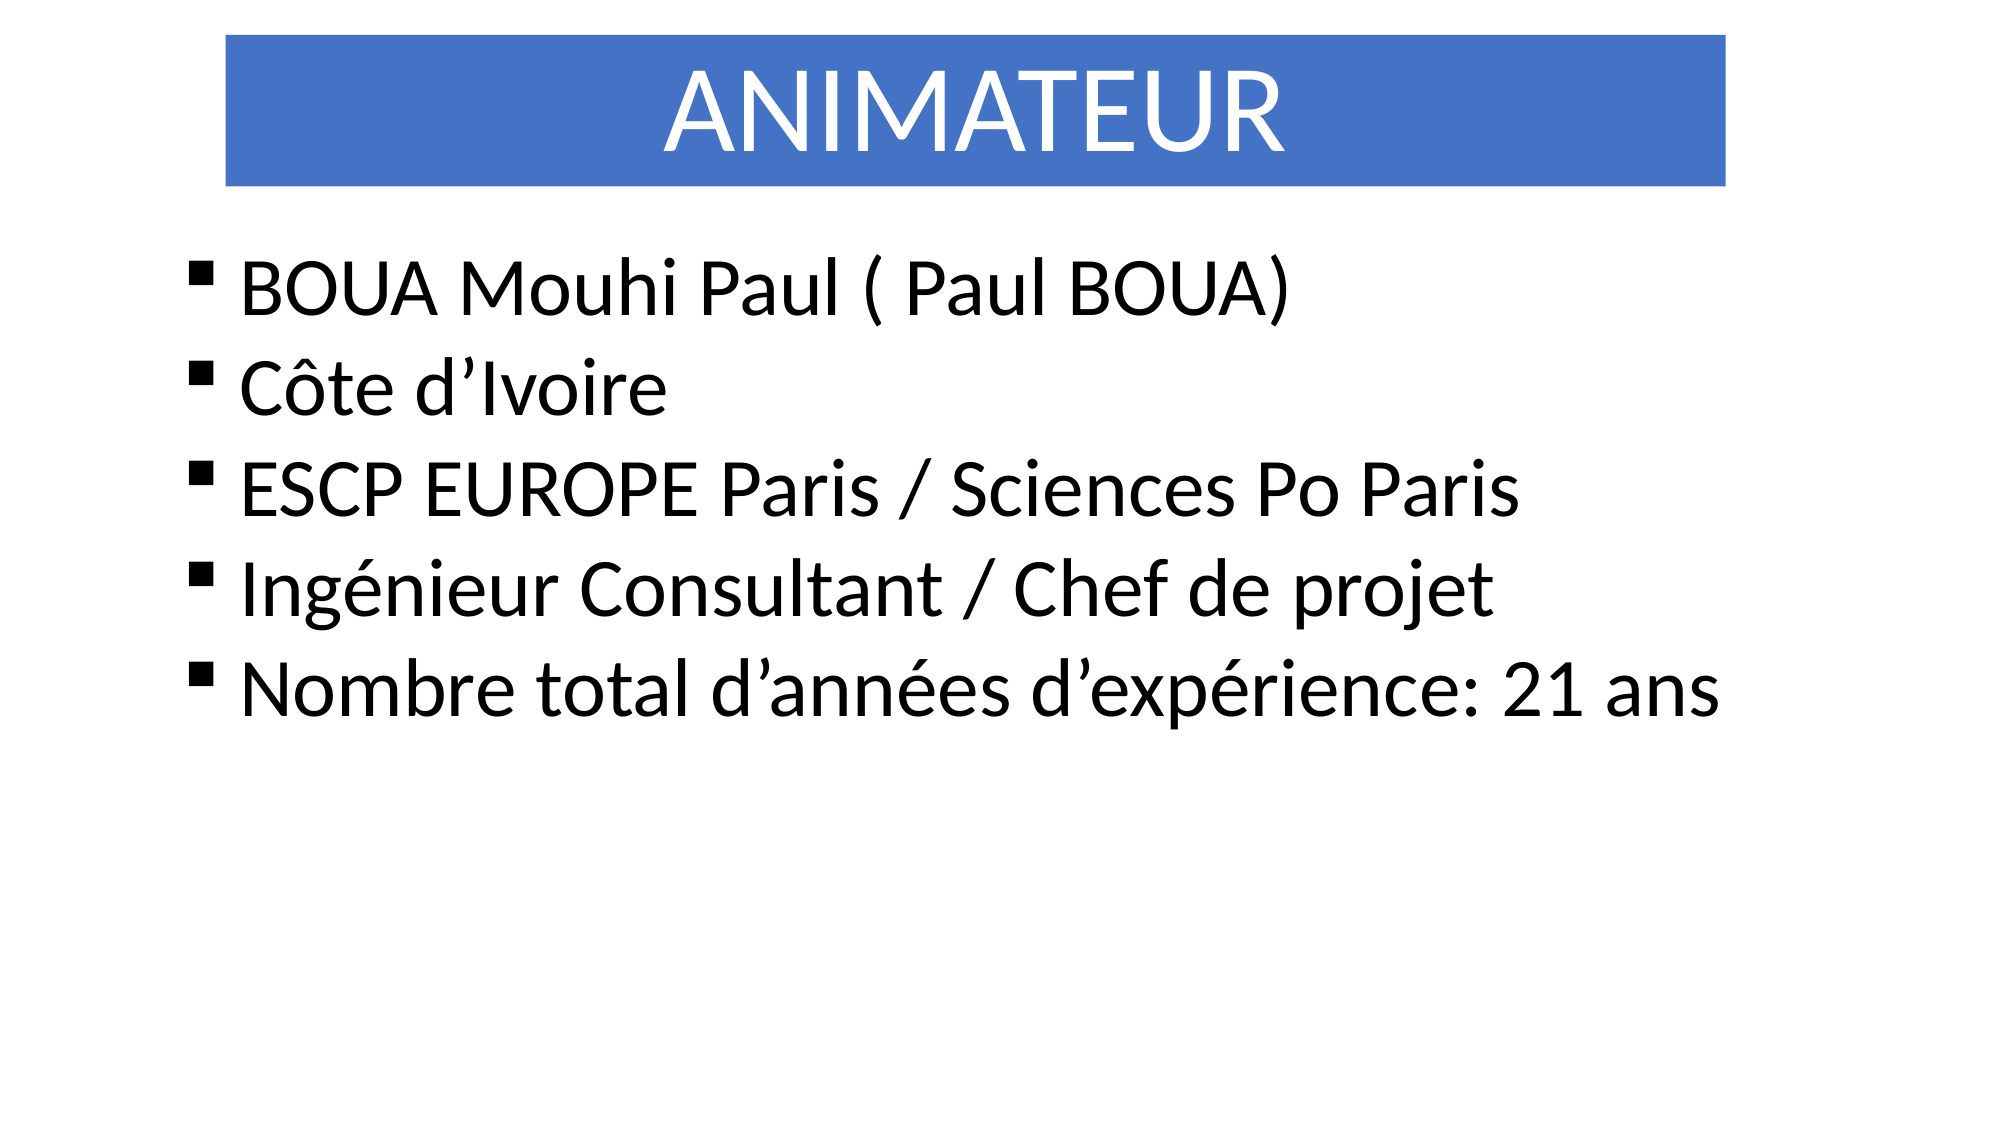

# ANIMATEUR
BOUA Mouhi Paul ( Paul BOUA)
Côte d’Ivoire
ESCP EUROPE Paris / Sciences Po Paris
Ingénieur Consultant / Chef de projet
Nombre total d’années d’expérience: 21 ans